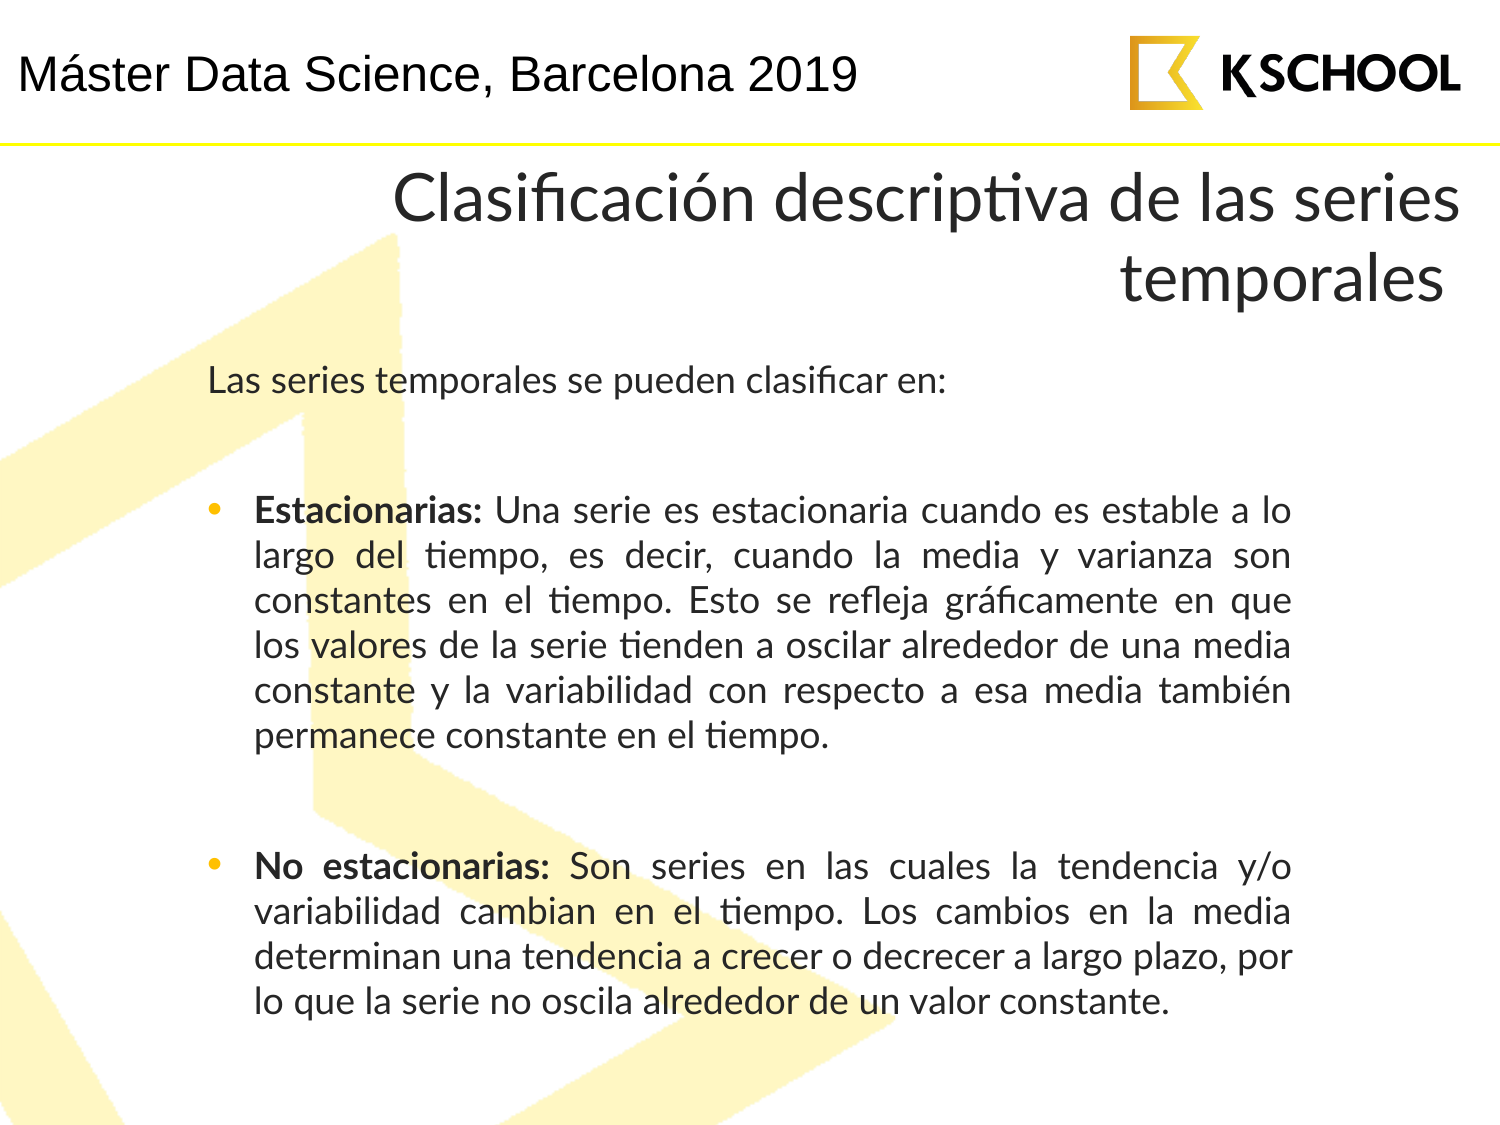

# Clasificación descriptiva de las series temporales
Las series temporales se pueden clasificar en:

Estacionarias: Una serie es estacionaria cuando es estable a lo largo del tiempo, es decir, cuando la media y varianza son constantes en el tiempo. Esto se refleja gráficamente en que los valores de la serie tienden a oscilar alrededor de una media constante y la variabilidad con respecto a esa media también permanece constante en el tiempo.

No estacionarias: Son series en las cuales la tendencia y/o variabilidad cambian en el tiempo. Los cambios en la media determinan una tendencia a crecer o decrecer a largo plazo, por lo que la serie no oscila alrededor de un valor constante.